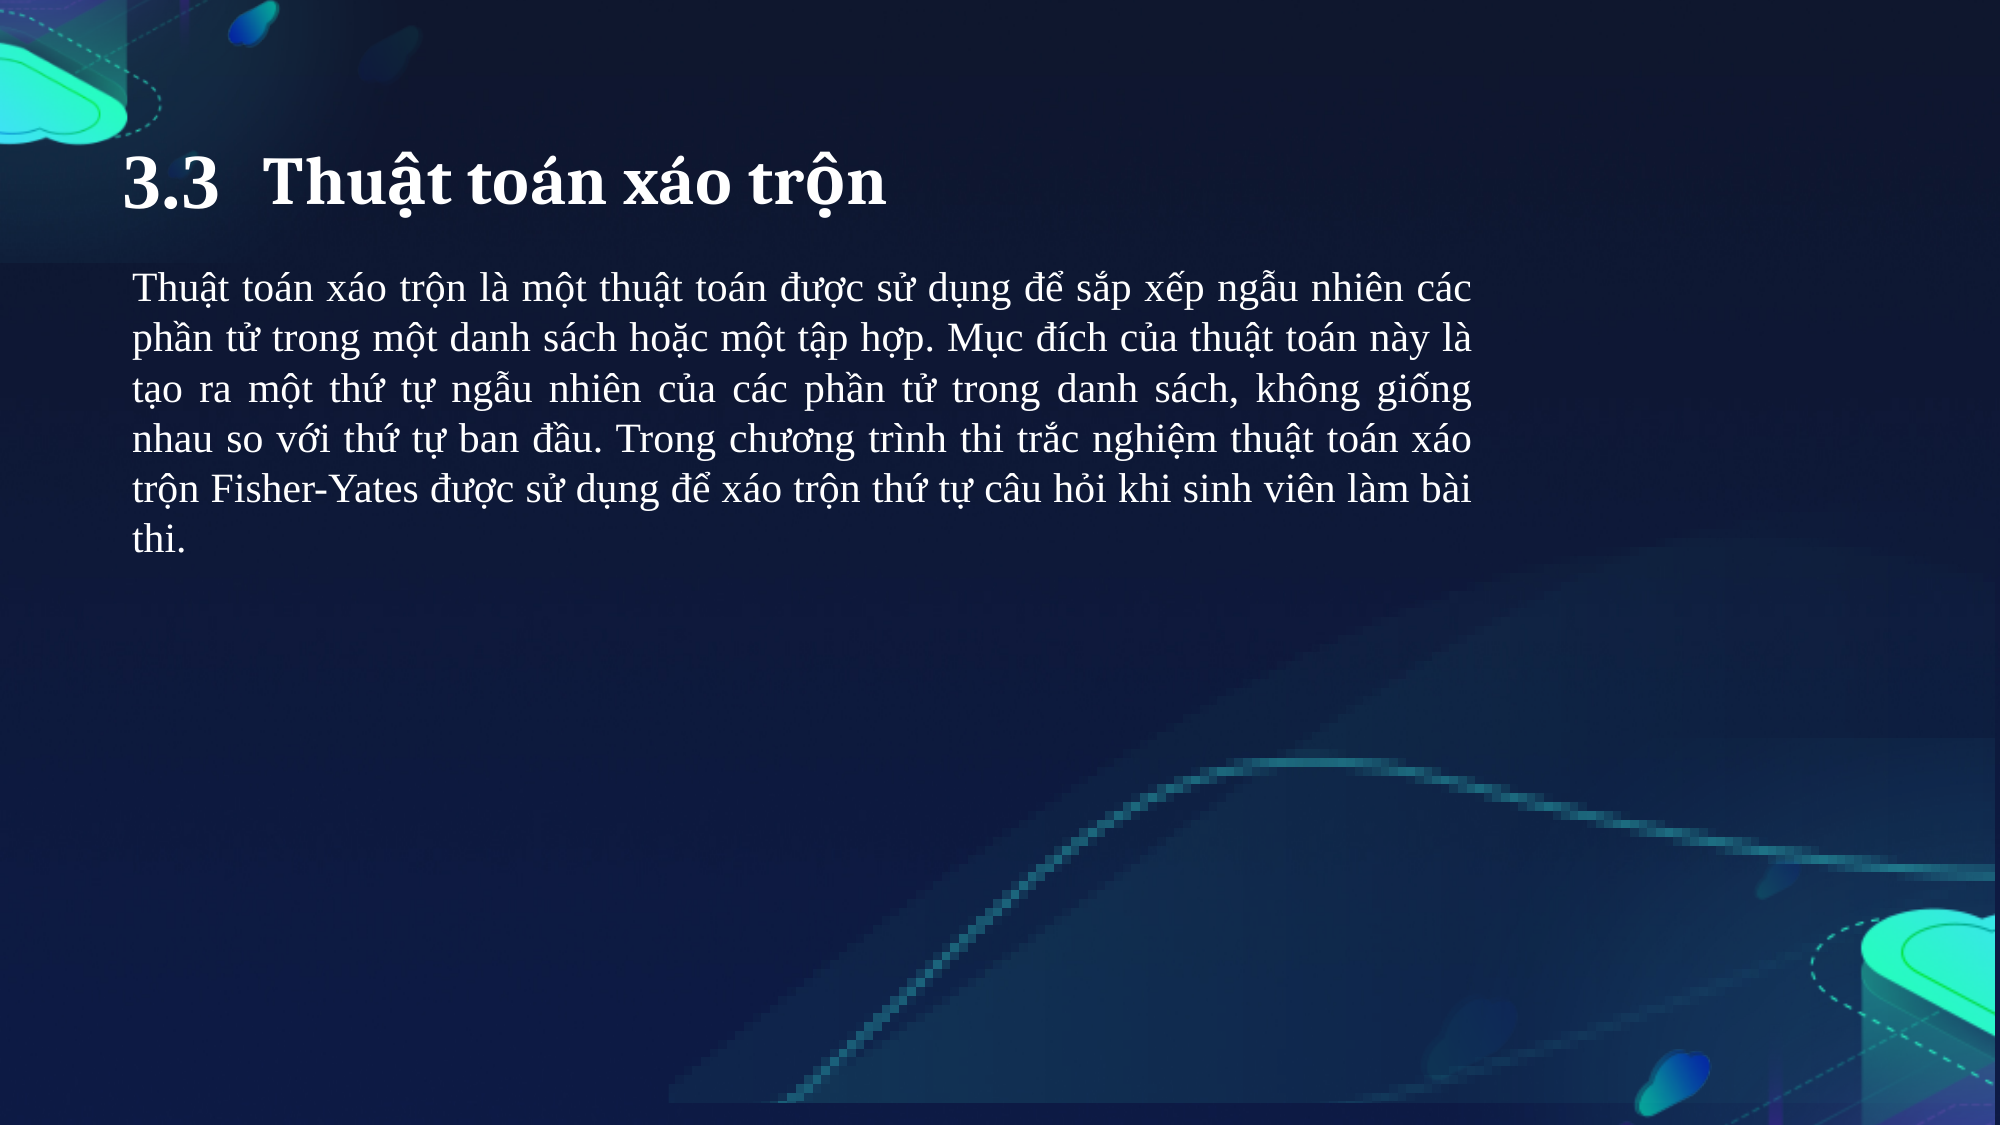

3.3
Thuật toán xáo trộn
Thuật toán xáo trộn là một thuật toán được sử dụng để sắp xếp ngẫu nhiên các phần tử trong một danh sách hoặc một tập hợp. Mục đích của thuật toán này là tạo ra một thứ tự ngẫu nhiên của các phần tử trong danh sách, không giống nhau so với thứ tự ban đầu. Trong chương trình thi trắc nghiệm thuật toán xáo trộn Fisher-Yates được sử dụng để xáo trộn thứ tự câu hỏi khi sinh viên làm bài thi.